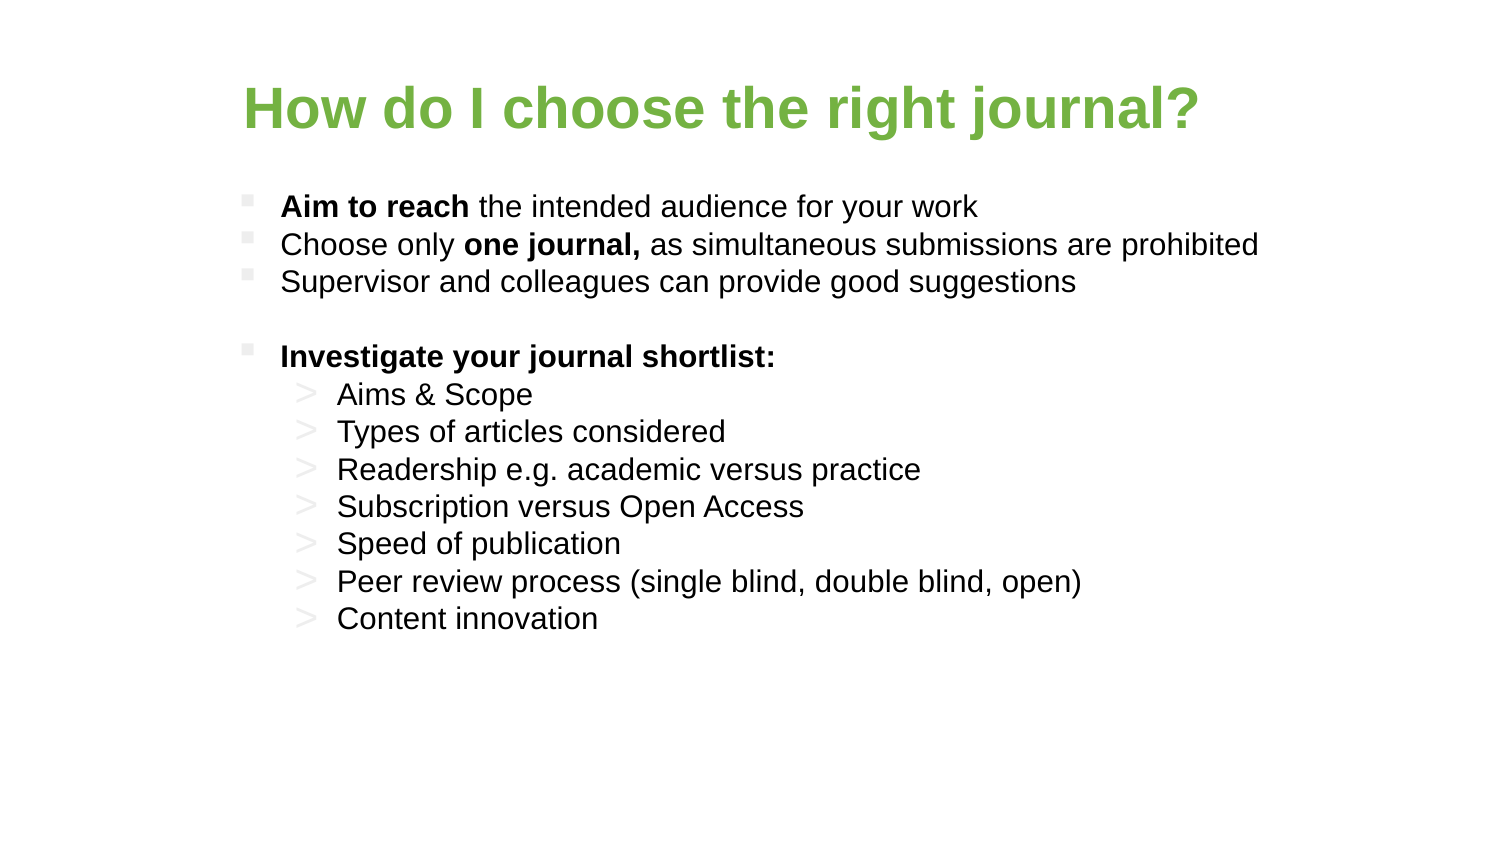

# How do I choose the right journal?
Aim to reach the intended audience for your work
Choose only one journal, as simultaneous submissions are prohibited
Supervisor and colleagues can provide good suggestions

Investigate your journal shortlist:
Aims & Scope
Types of articles considered
Readership e.g. academic versus practice
Subscription versus Open Access
Speed of publication
Peer review process (single blind, double blind, open)
Content innovation